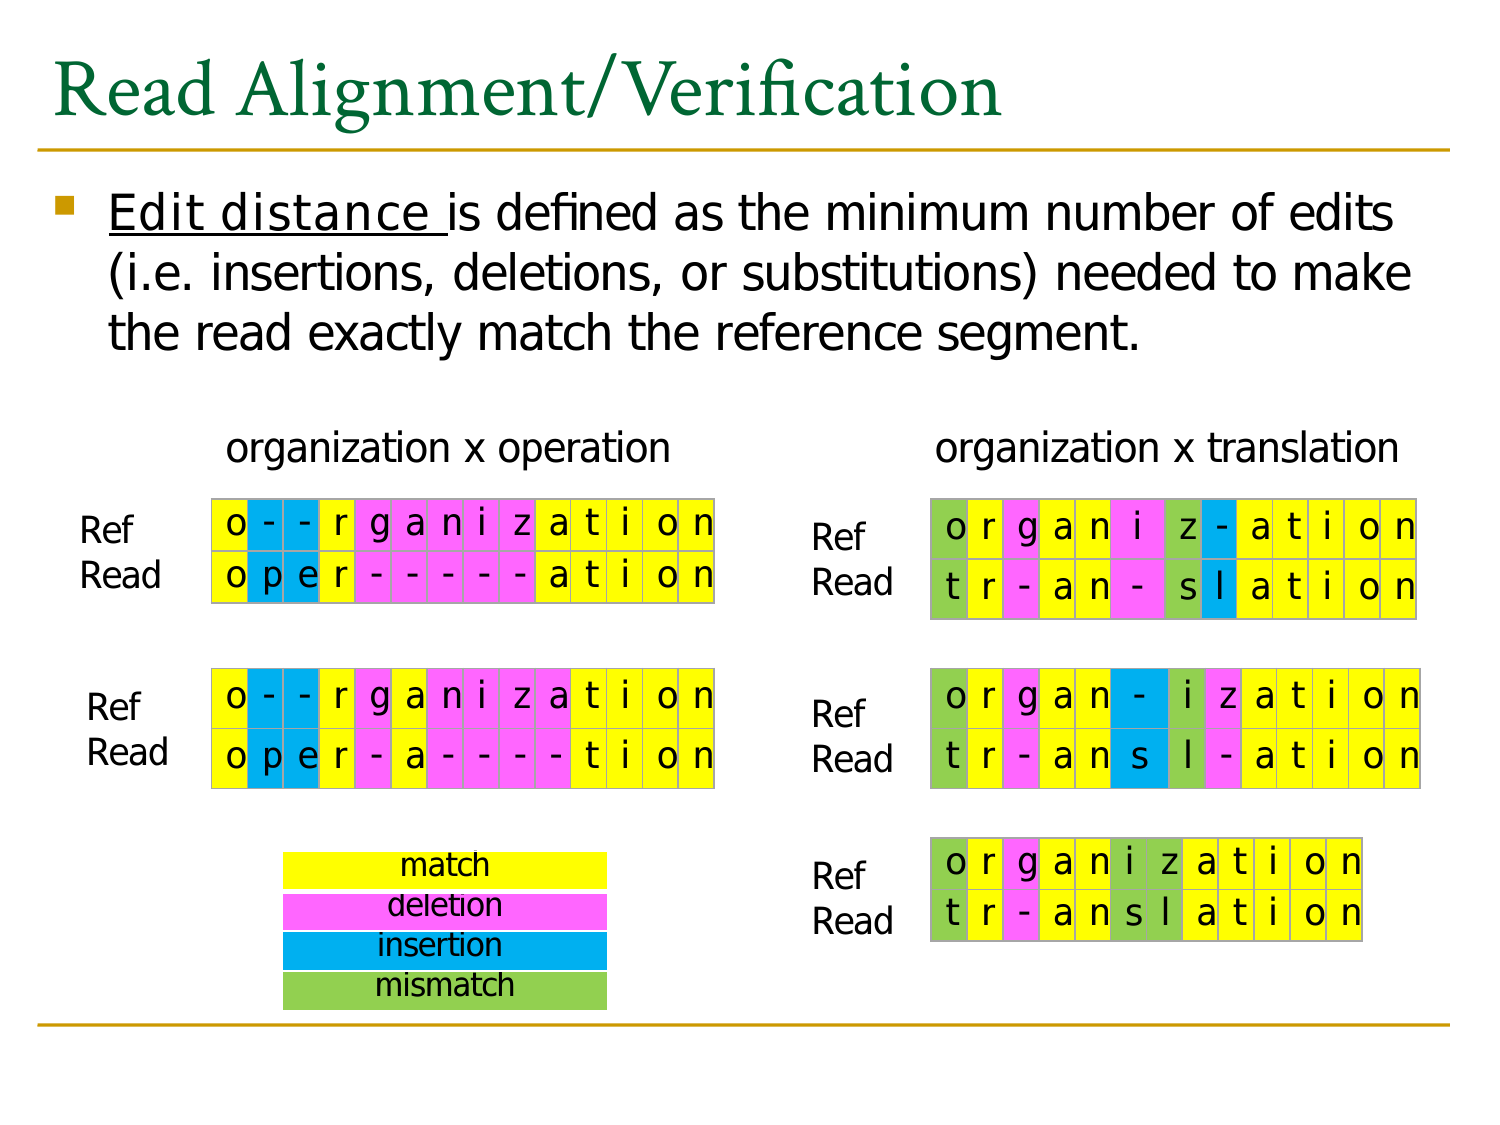

# Read Alignment/Verification
Edit distance is defined as the minimum number of edits (i.e. insertions, deletions, or substitutions) needed to make the read exactly match the reference segment.
organization x operation
organization x translation
Ref
Read
| o | - | - | r | g | a | n | i | z | a | t | i | o | n |
| --- | --- | --- | --- | --- | --- | --- | --- | --- | --- | --- | --- | --- | --- |
| o | p | e | r | - | - | - | - | - | a | t | i | o | n |
| o | r | g | a | n | i | z | - | a | t | i | o | n |
| --- | --- | --- | --- | --- | --- | --- | --- | --- | --- | --- | --- | --- |
| t | r | - | a | n | - | s | l | a | t | i | o | n |
Ref
Read
| o | - | - | r | g | a | n | i | z | a | t | i | o | n |
| --- | --- | --- | --- | --- | --- | --- | --- | --- | --- | --- | --- | --- | --- |
| o | p | e | r | - | a | - | - | - | - | t | i | o | n |
| o | r | g | a | n | - | i | z | a | t | i | o | n |
| --- | --- | --- | --- | --- | --- | --- | --- | --- | --- | --- | --- | --- |
| t | r | - | a | n | s | l | - | a | t | i | o | n |
Ref
Read
Ref
Read
| o | r | g | a | n | i | z | a | t | i | o | n |
| --- | --- | --- | --- | --- | --- | --- | --- | --- | --- | --- | --- |
| t | r | - | a | n | s | l | a | t | i | o | n |
Ref
Read
| match |
| --- |
| deletion |
| insertion |
| mismatch |